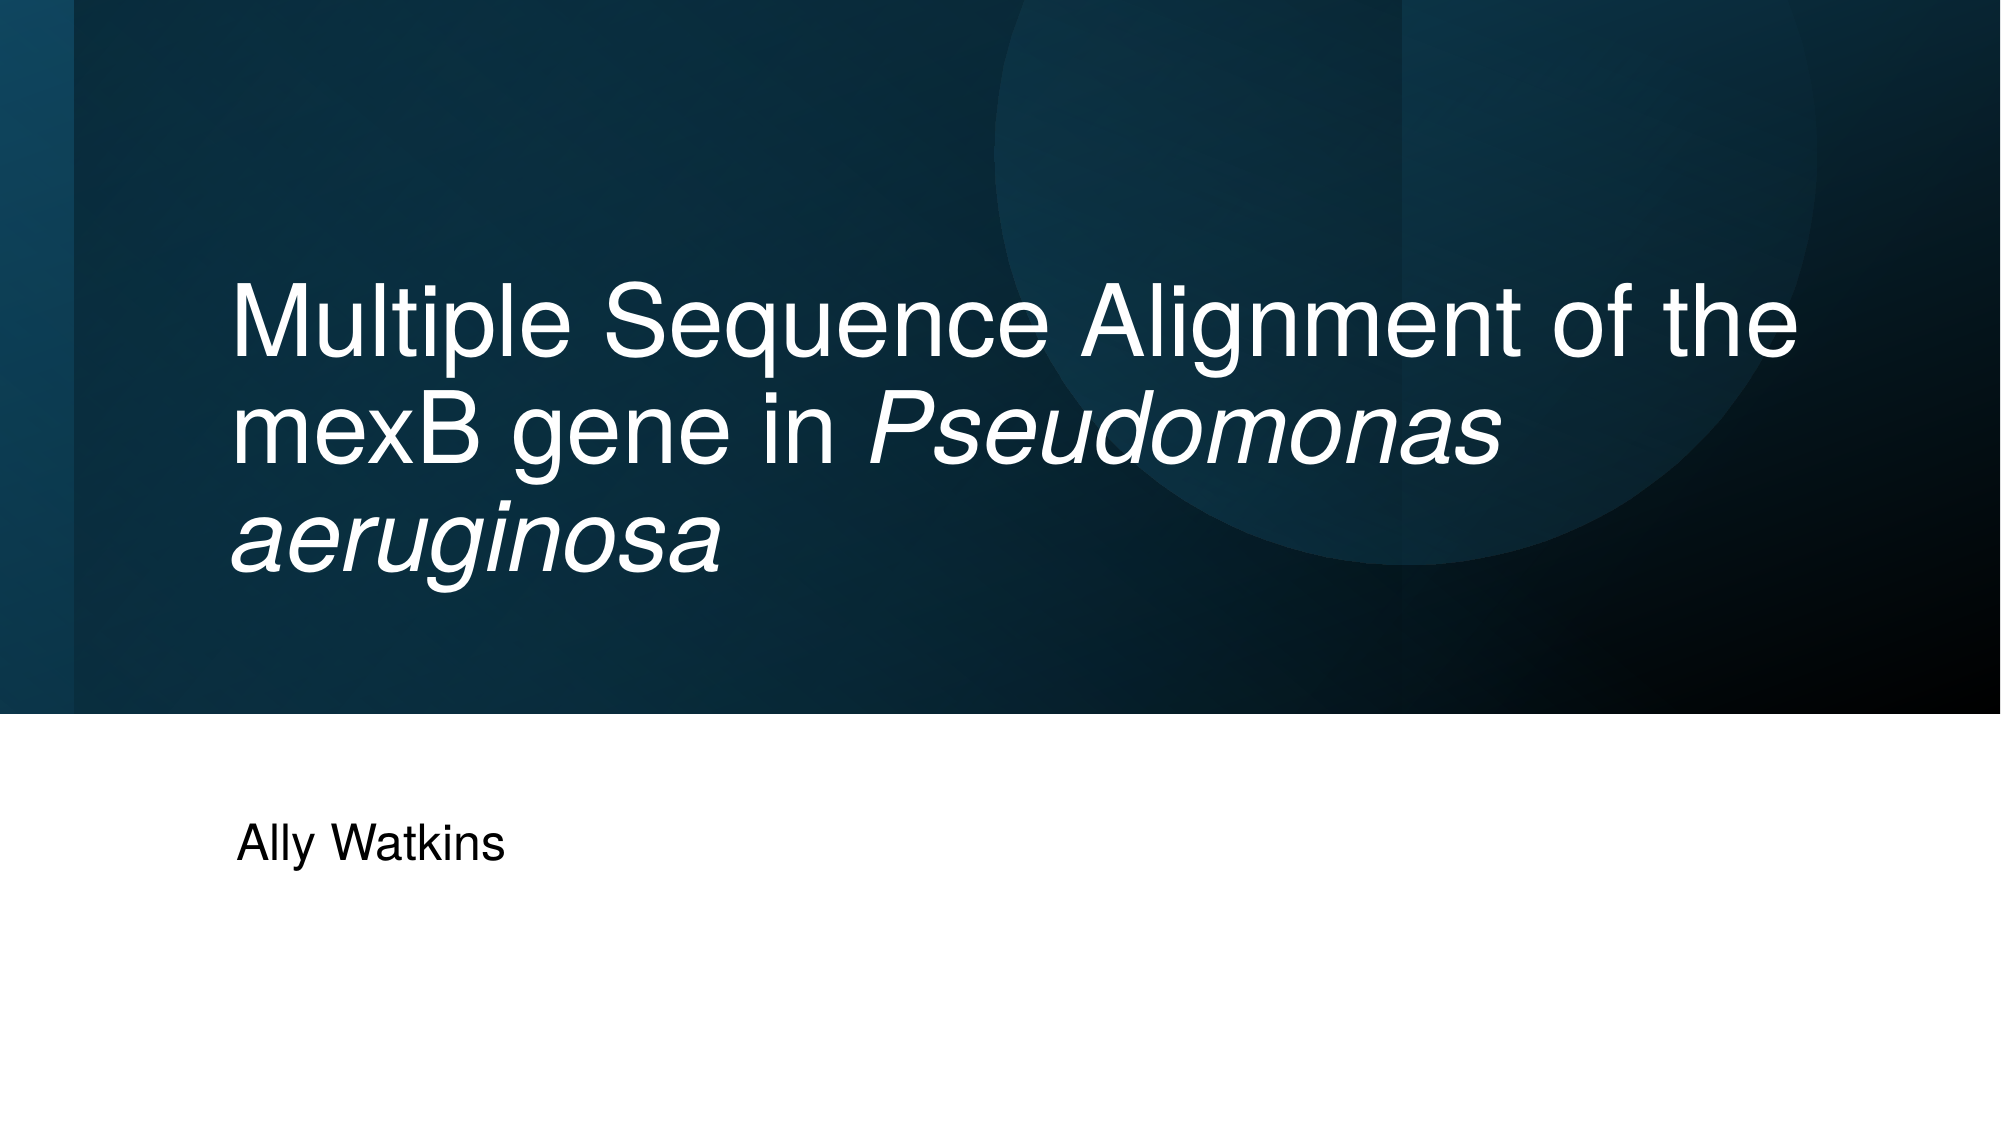

# Multiple Sequence Alignment of the mexB gene in Pseudomonas aeruginosa
Ally Watkins